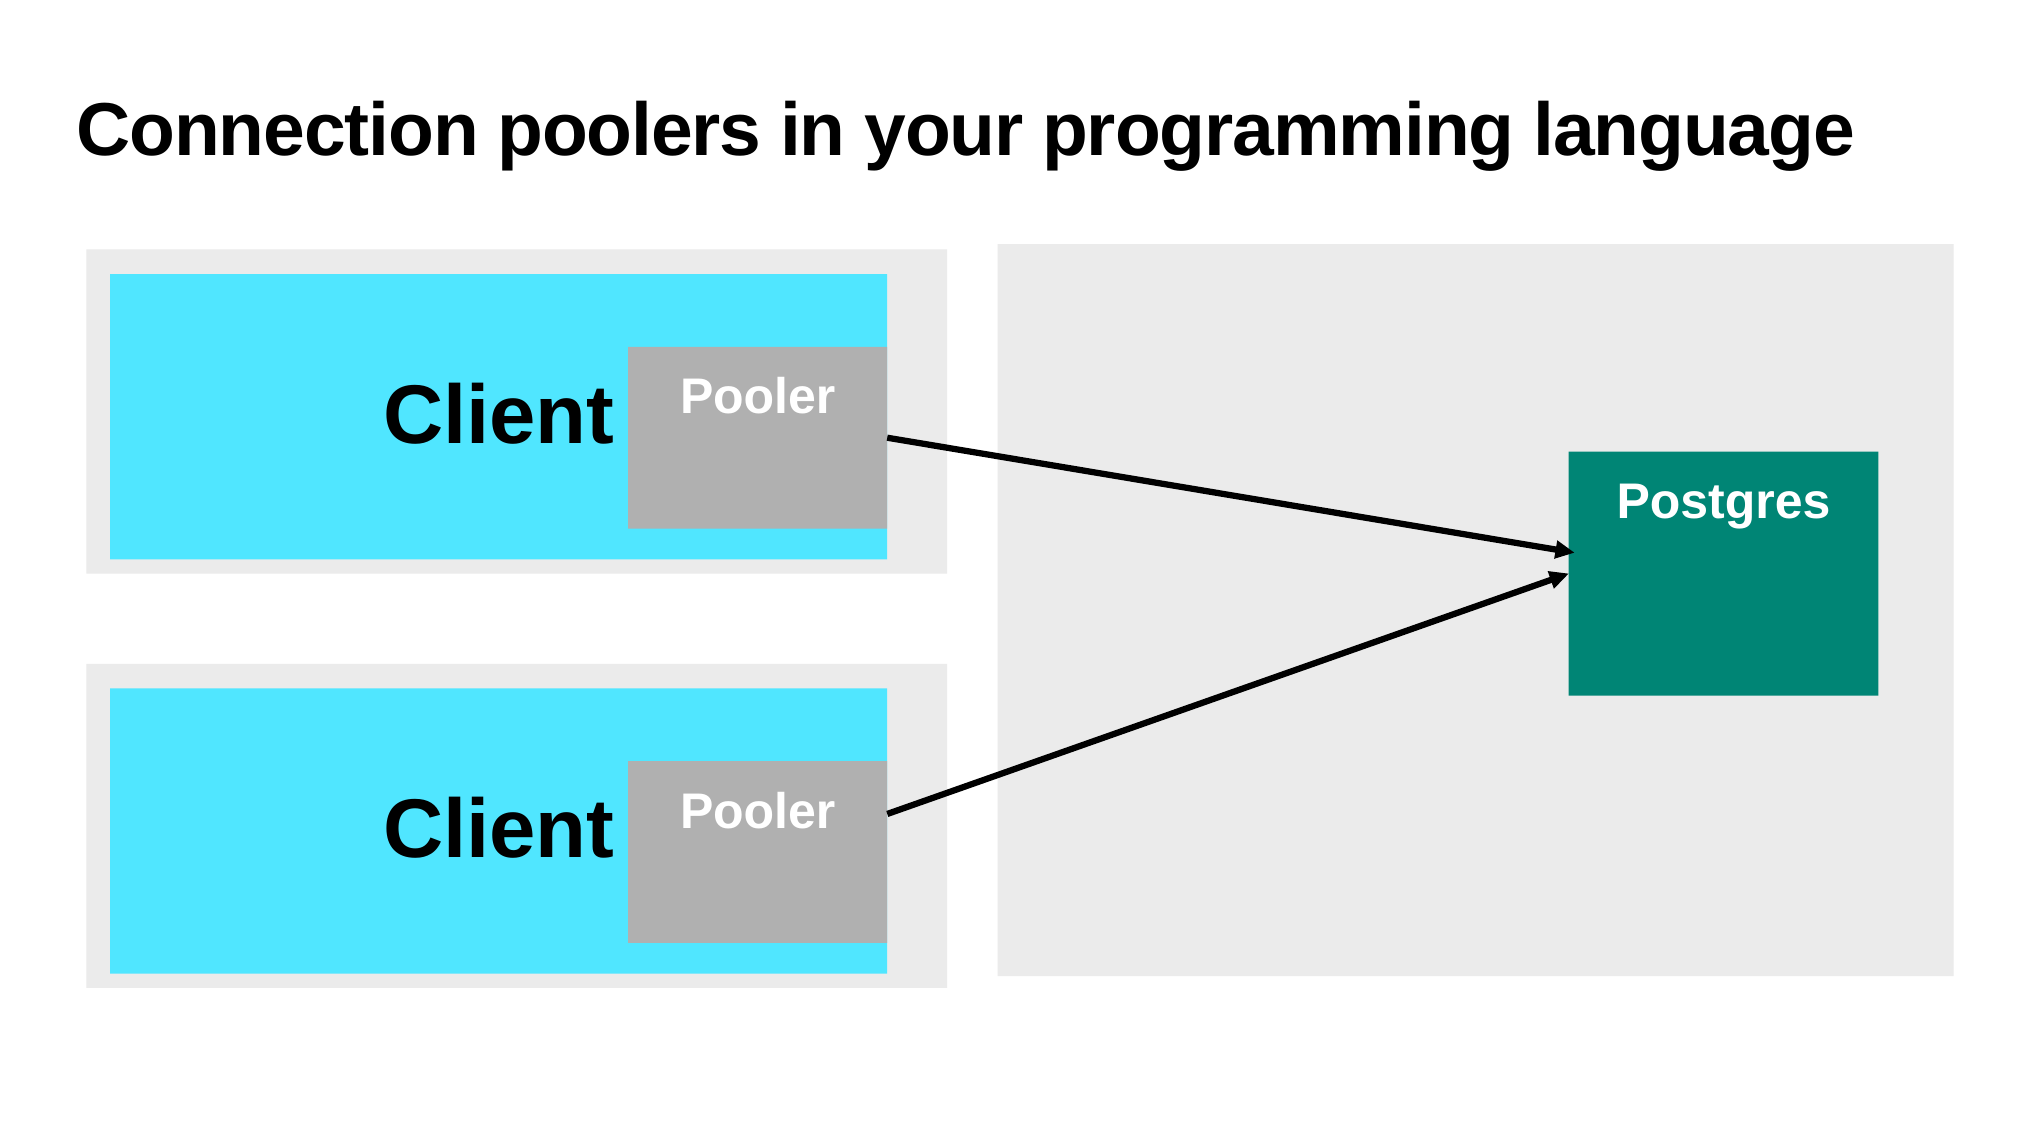

# Connection poolers in your programming language

Client
Pooler

Postgres

Client
Pooler